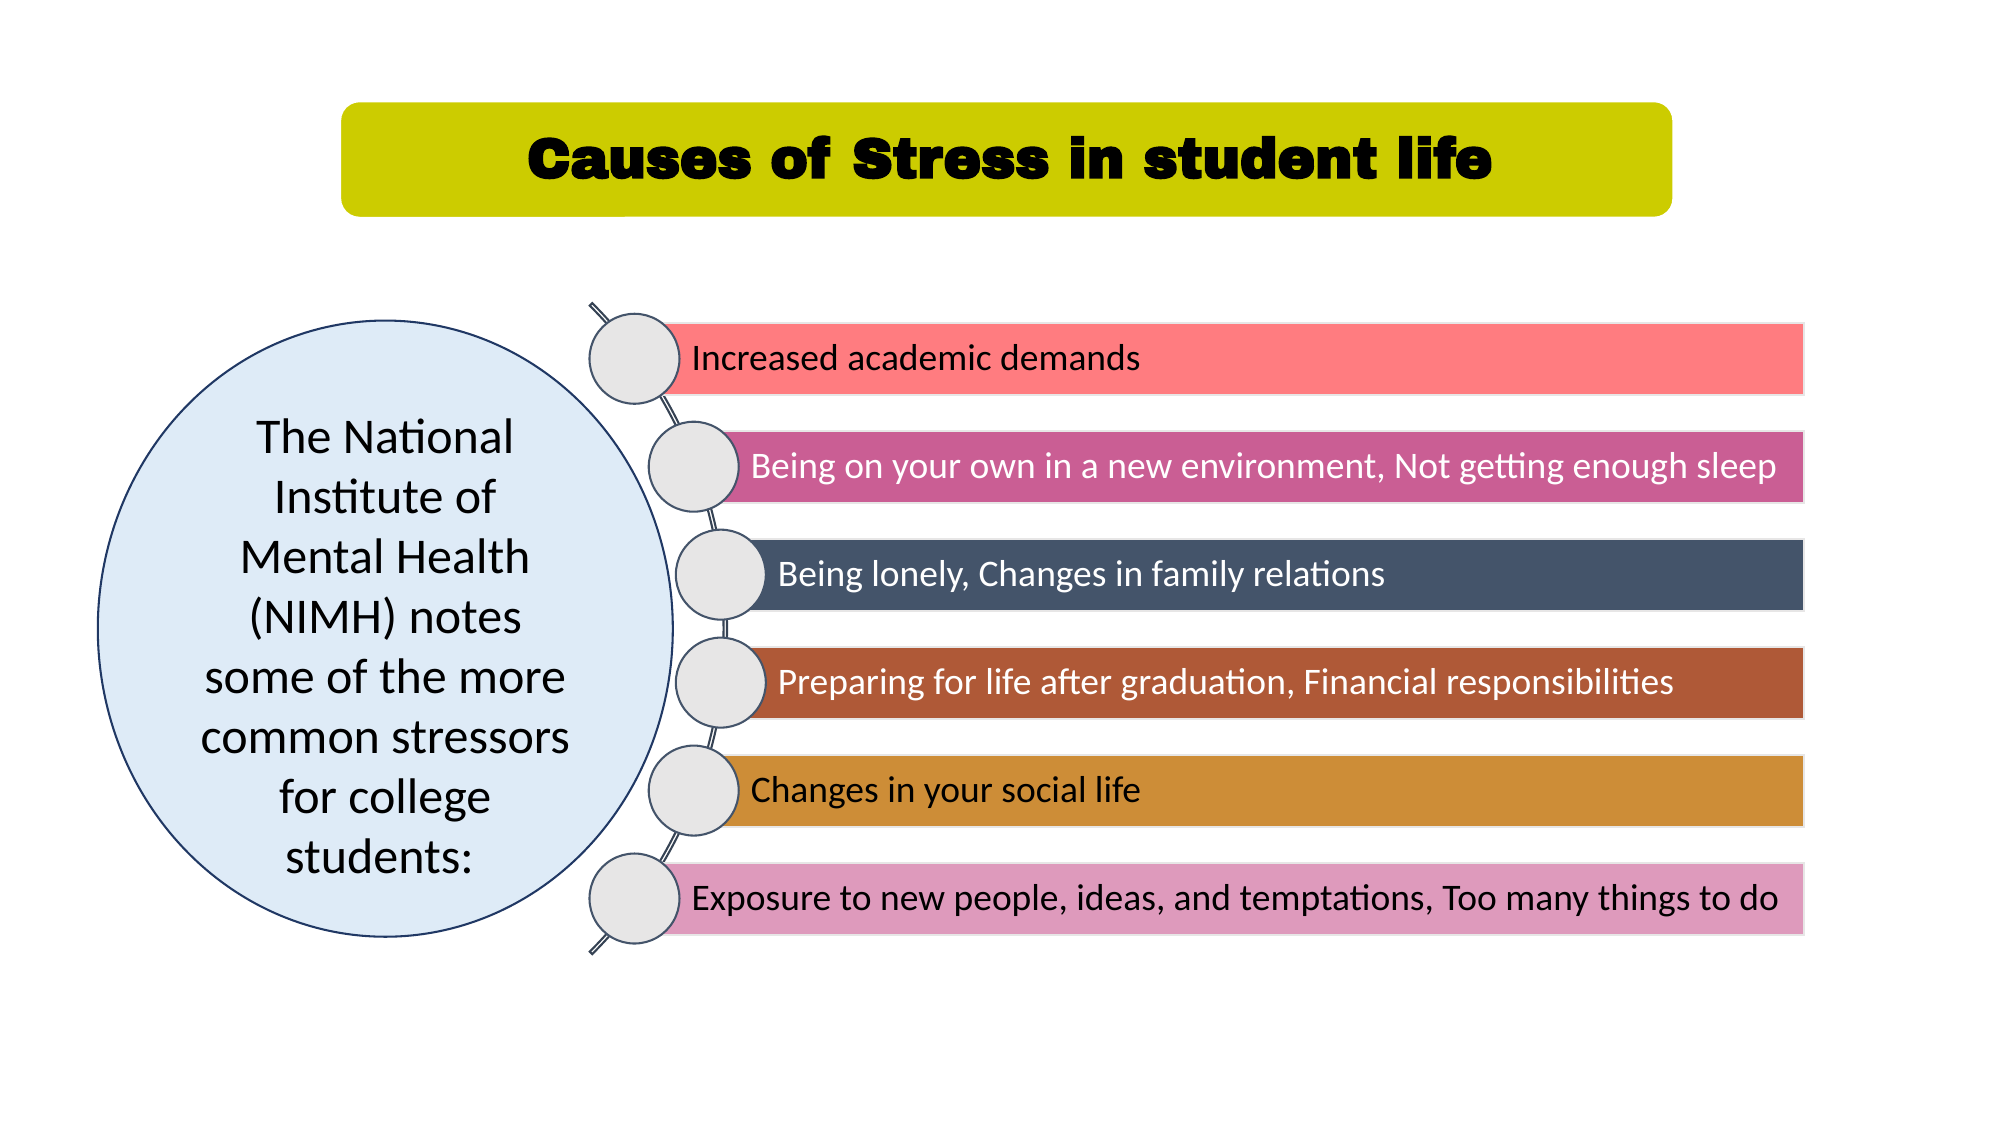

Causes of Stress in student life
Increased academic demands
Being on your own in a new environment, Not getting enough sleep
Being lonely, Changes in family relations
Preparing for life after graduation, Financial responsibilities
Changes in your social life
Exposure to new people, ideas, and temptations, Too many things to do

The National Institute of Mental Health (NIMH) notes some of the more common stressors for college students: